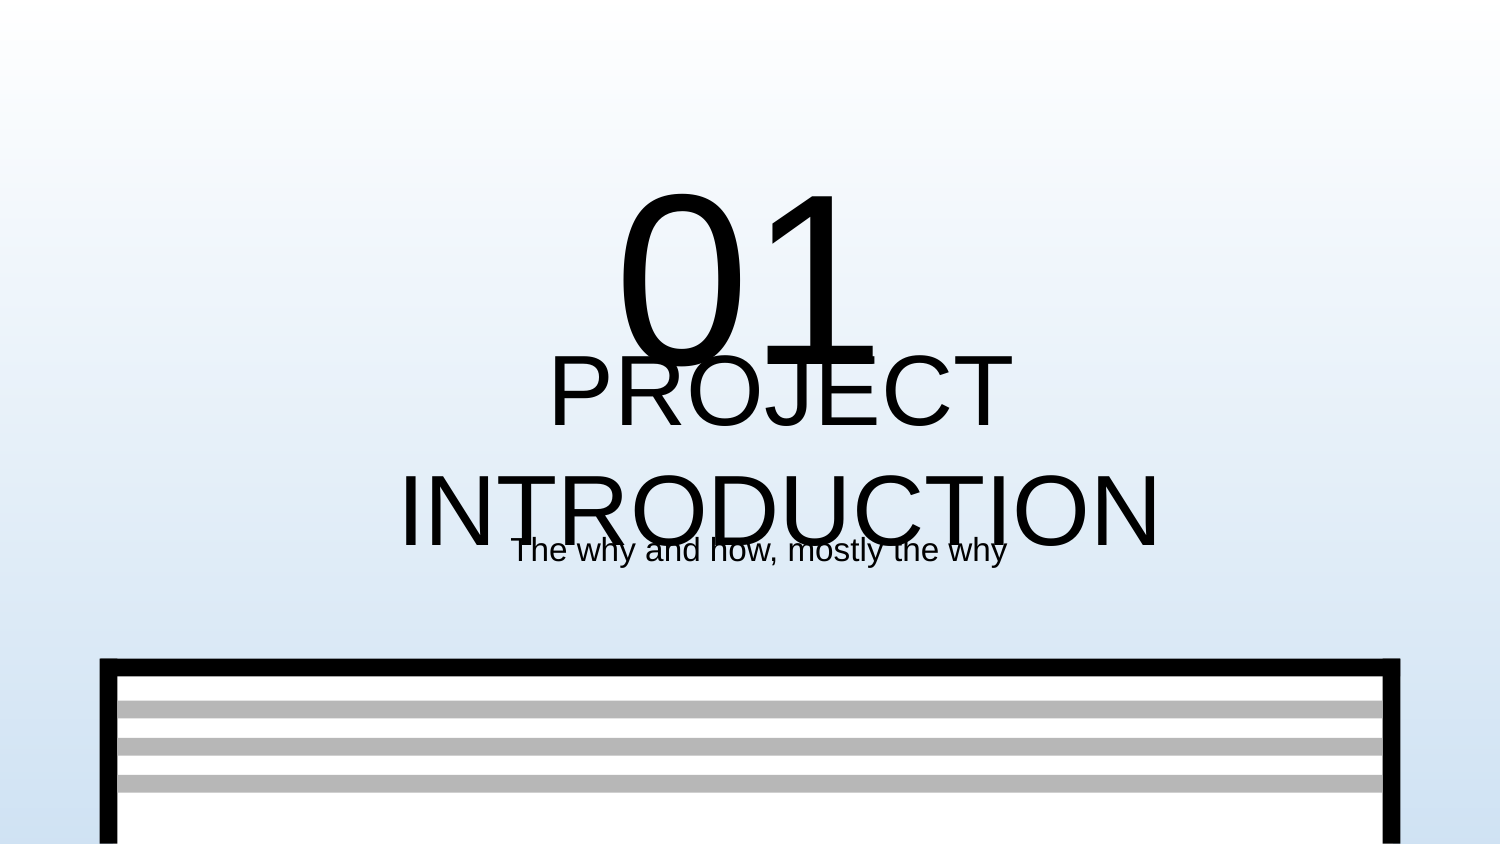

01
# PROJECT INTRODUCTION
The why and how, mostly the why